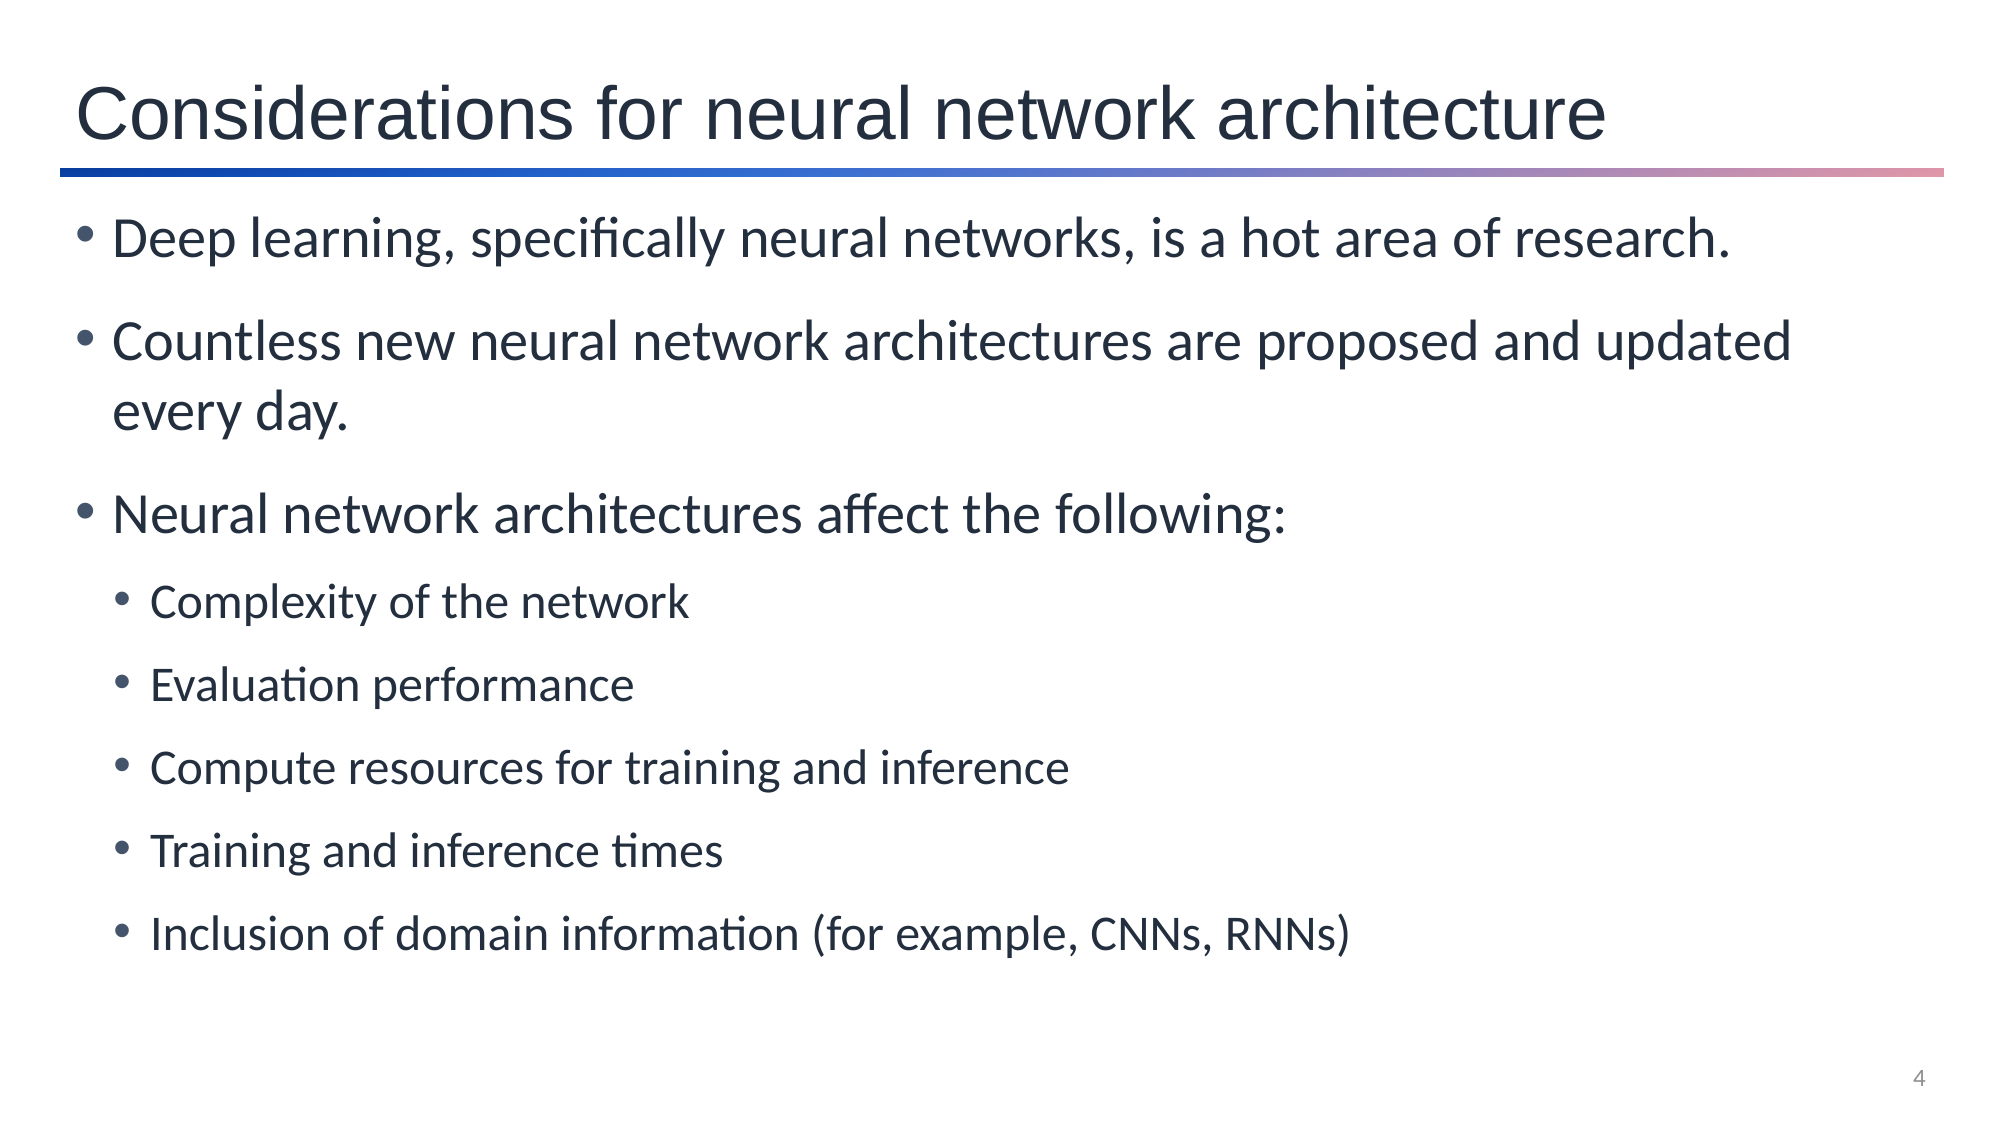

Considerations for neural network architecture
Deep learning, specifically neural networks, is a hot area of research.
Countless new neural network architectures are proposed and updated every day.
Neural network architectures affect the following:
Complexity of the network
Evaluation performance
Compute resources for training and inference
Training and inference times
Inclusion of domain information (for example, CNNs, RNNs)
4